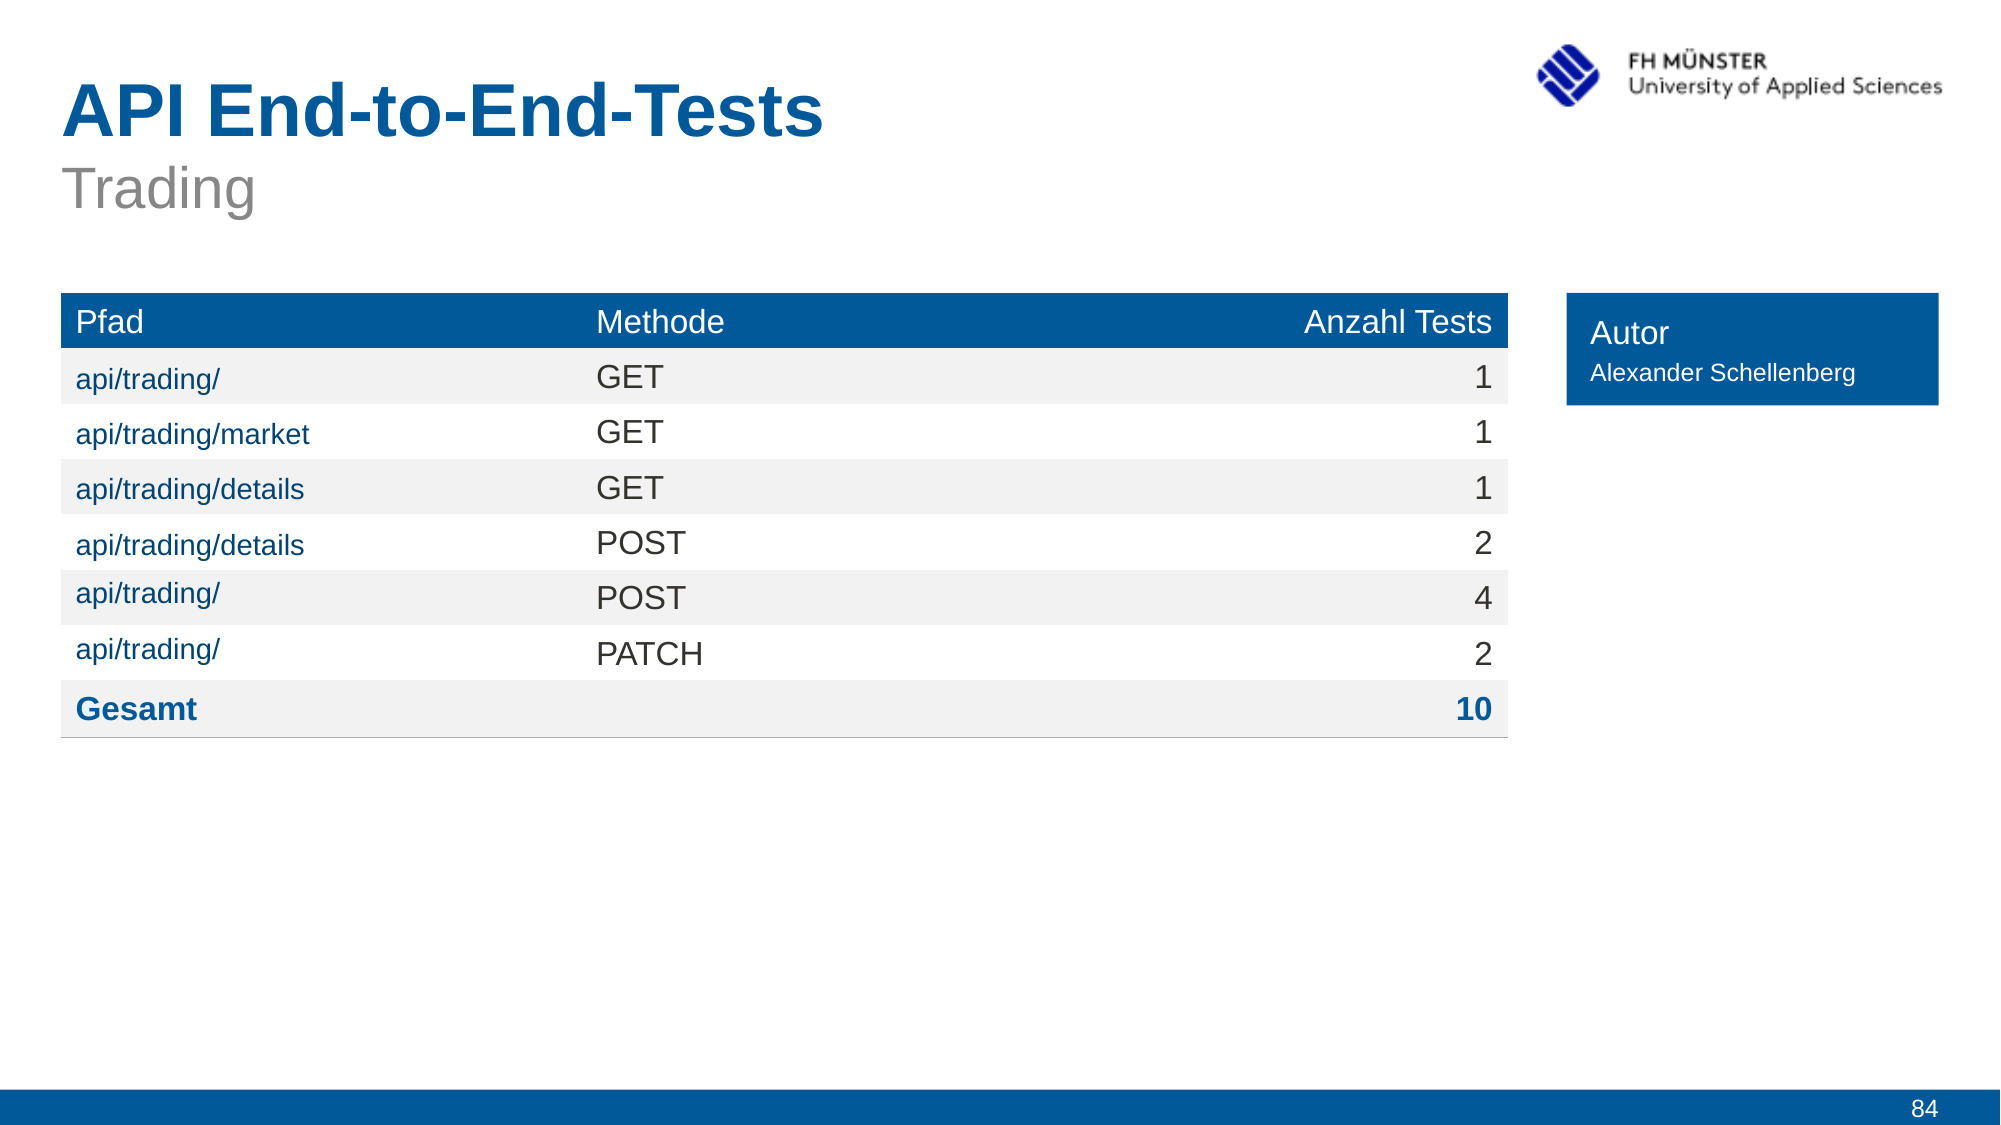

# API End-to-End-Tests
Trading

| Pfad | Methode | Anzahl Tests |
| --- | --- | --- |
| api/trading/ | GET | 1 |
| api/trading/market | GET | 1 |
| api/trading/details | GET | 1 |
| api/trading/details | POST | 2 |
| api/trading/ | POST | 4 |
| api/trading/ | PATCH | 2 |
| Gesamt |  | 10 |

Autor
Alexander Schellenberg